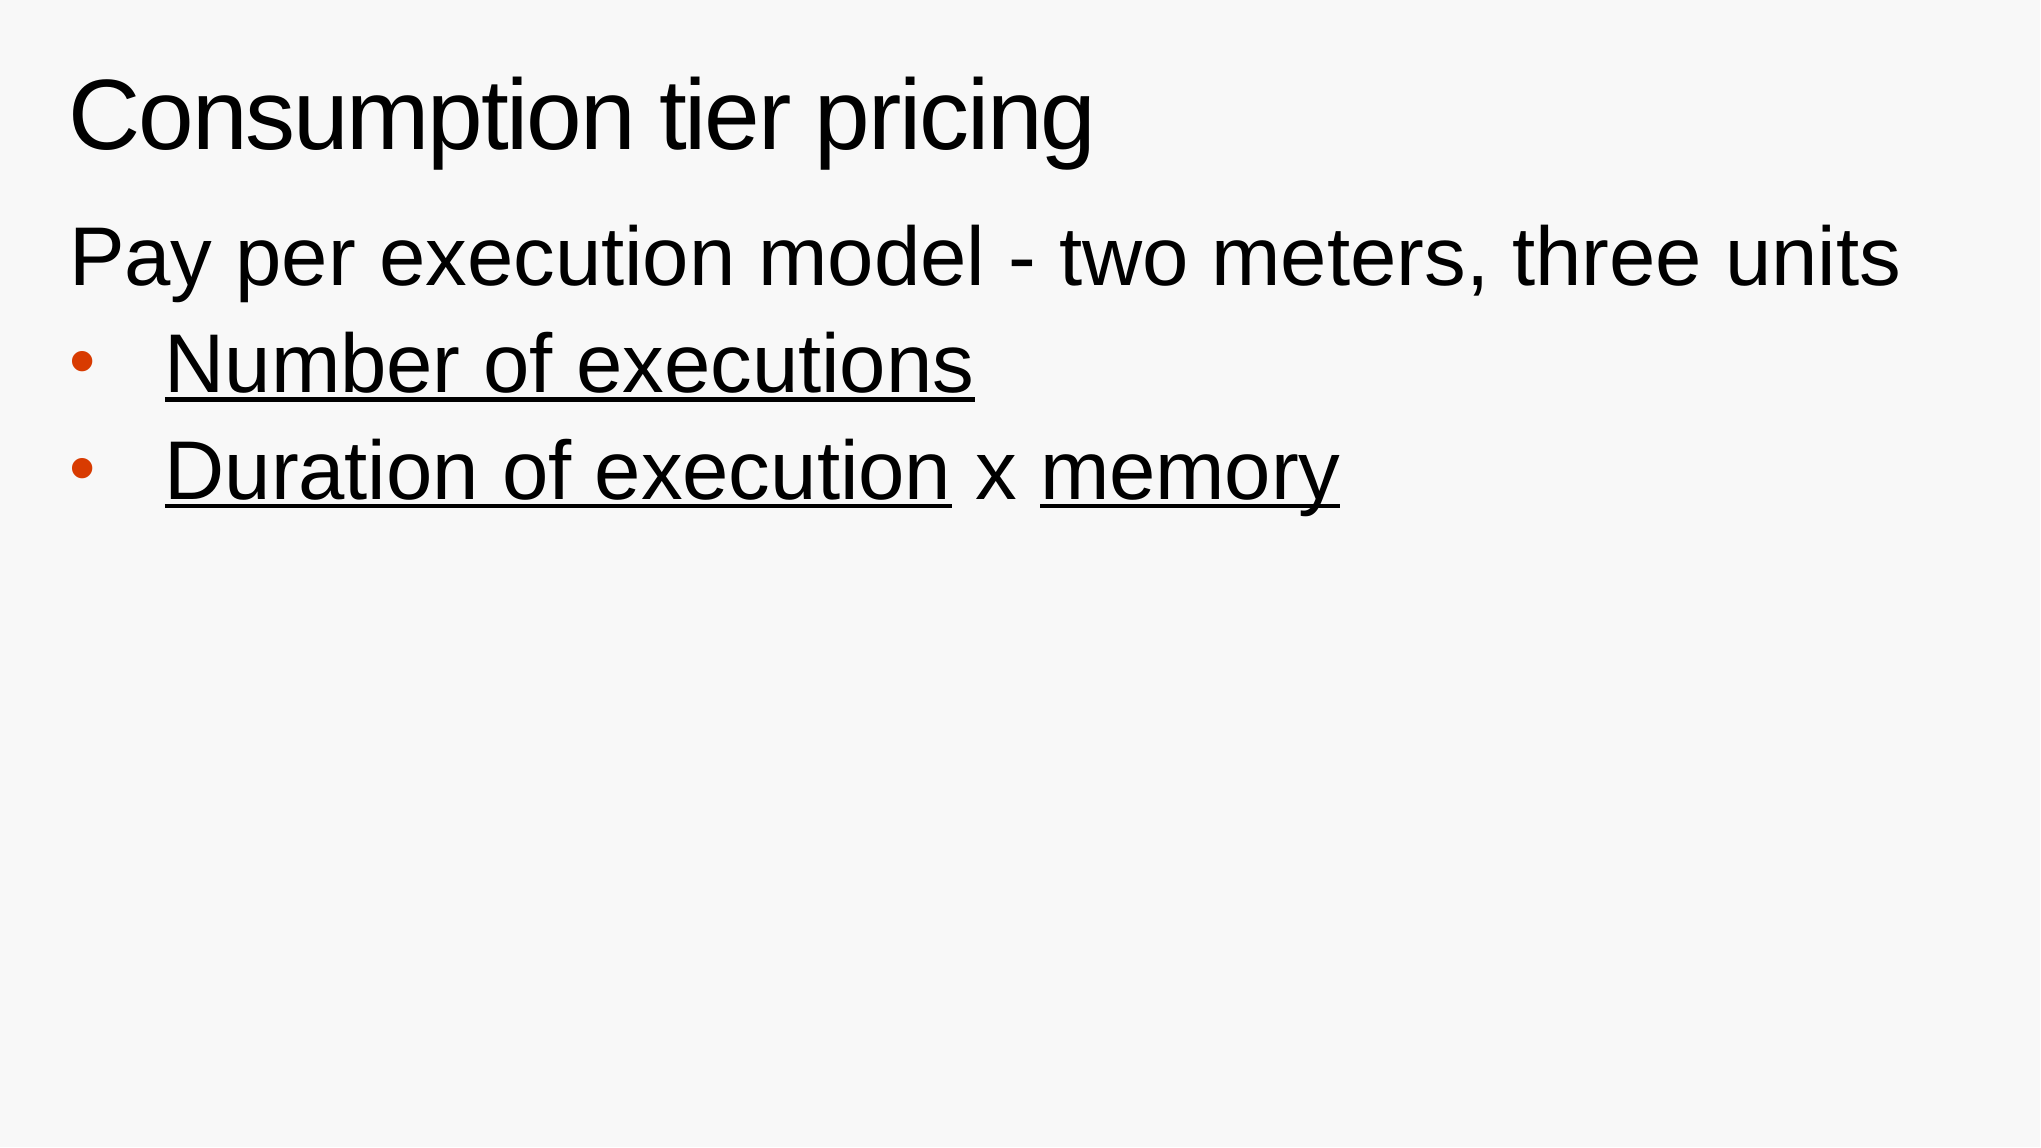

# Consumption tier pricing
Pay per execution model - two meters, three units
Number of executions
Duration of execution x memory